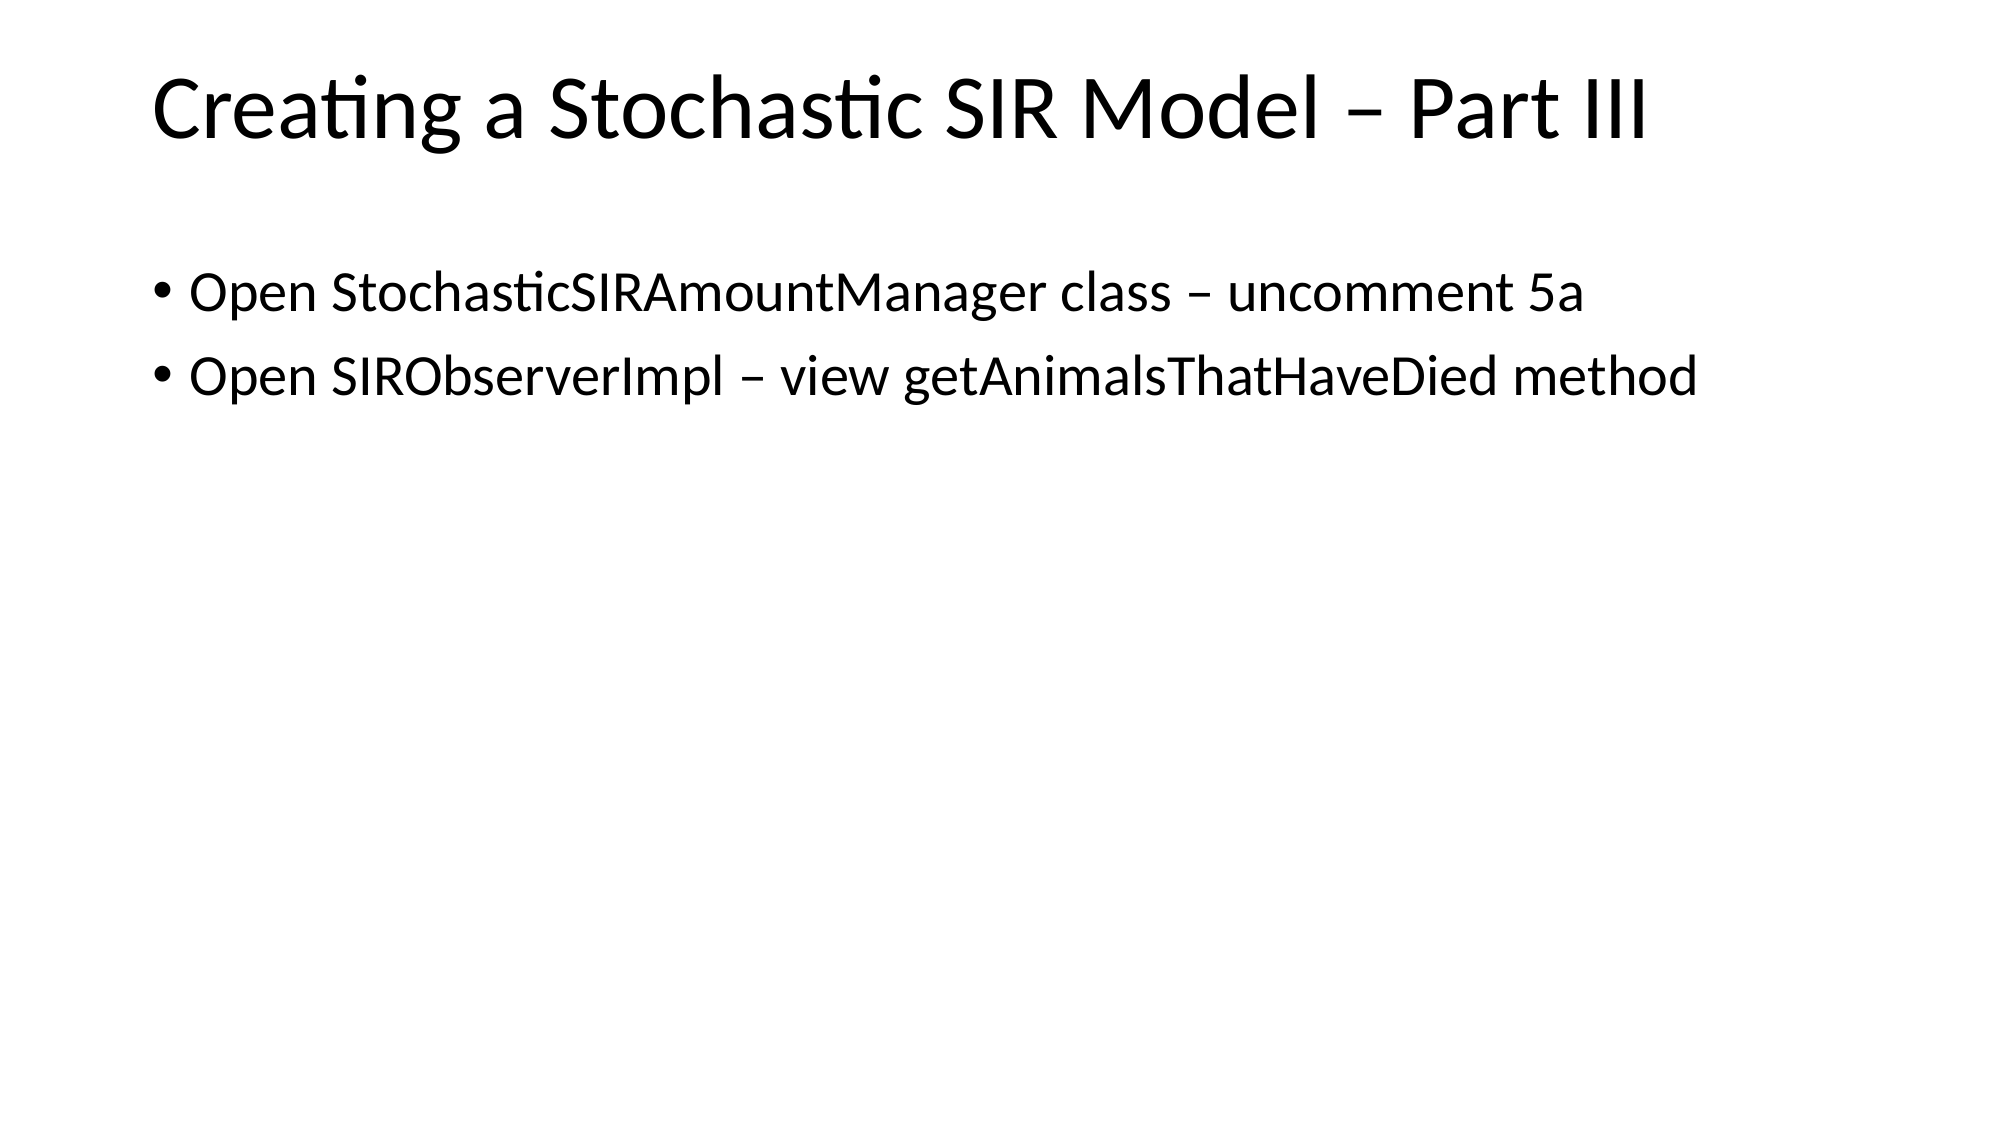

# Creating a Stochastic SIR Model – Part III

Open StochasticSIRAmountManager class – uncomment 5a
Open SIRObserverImpl – view getAnimalsThatHaveDied method